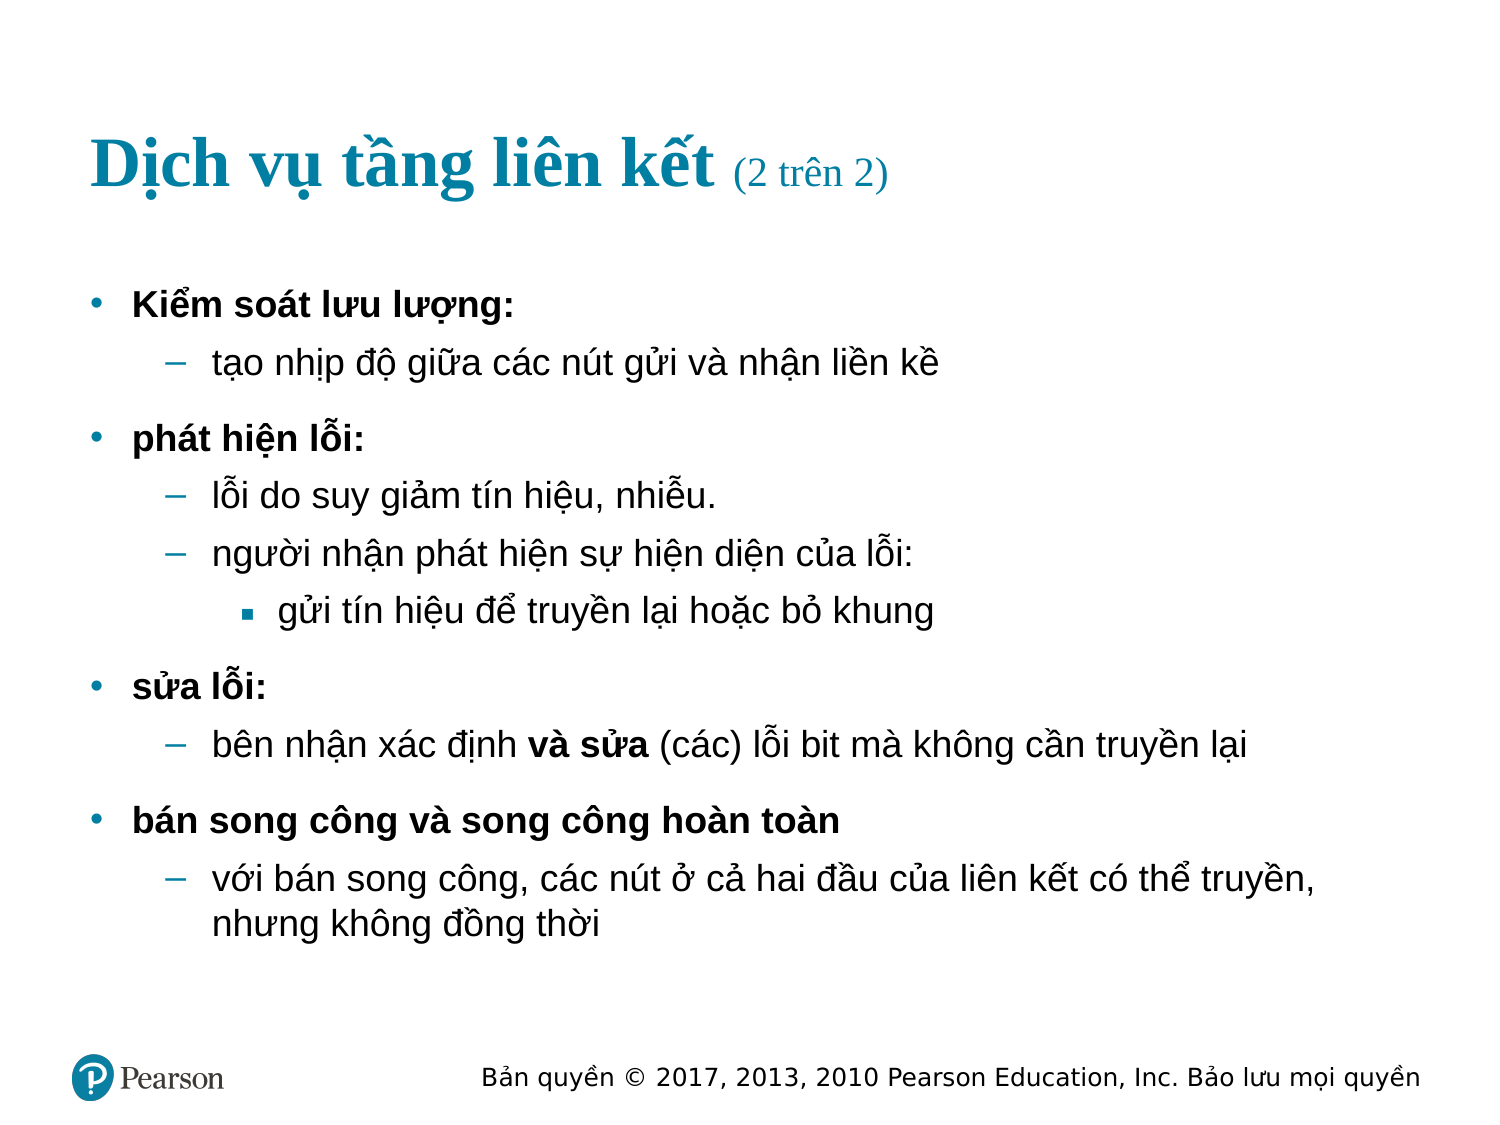

# Dịch vụ tầng liên kết (2 trên 2)
Kiểm soát lưu lượng:
tạo nhịp độ giữa các nút gửi và nhận liền kề
phát hiện lỗi:
lỗi do suy giảm tín hiệu, nhiễu.
người nhận phát hiện sự hiện diện của lỗi:
gửi tín hiệu để truyền lại hoặc bỏ khung
sửa lỗi:
bên nhận xác định và sửa (các) lỗi bit mà không cần truyền lại
bán song công và song công hoàn toàn
với bán song công, các nút ở cả hai đầu của liên kết có thể truyền, nhưng không đồng thời